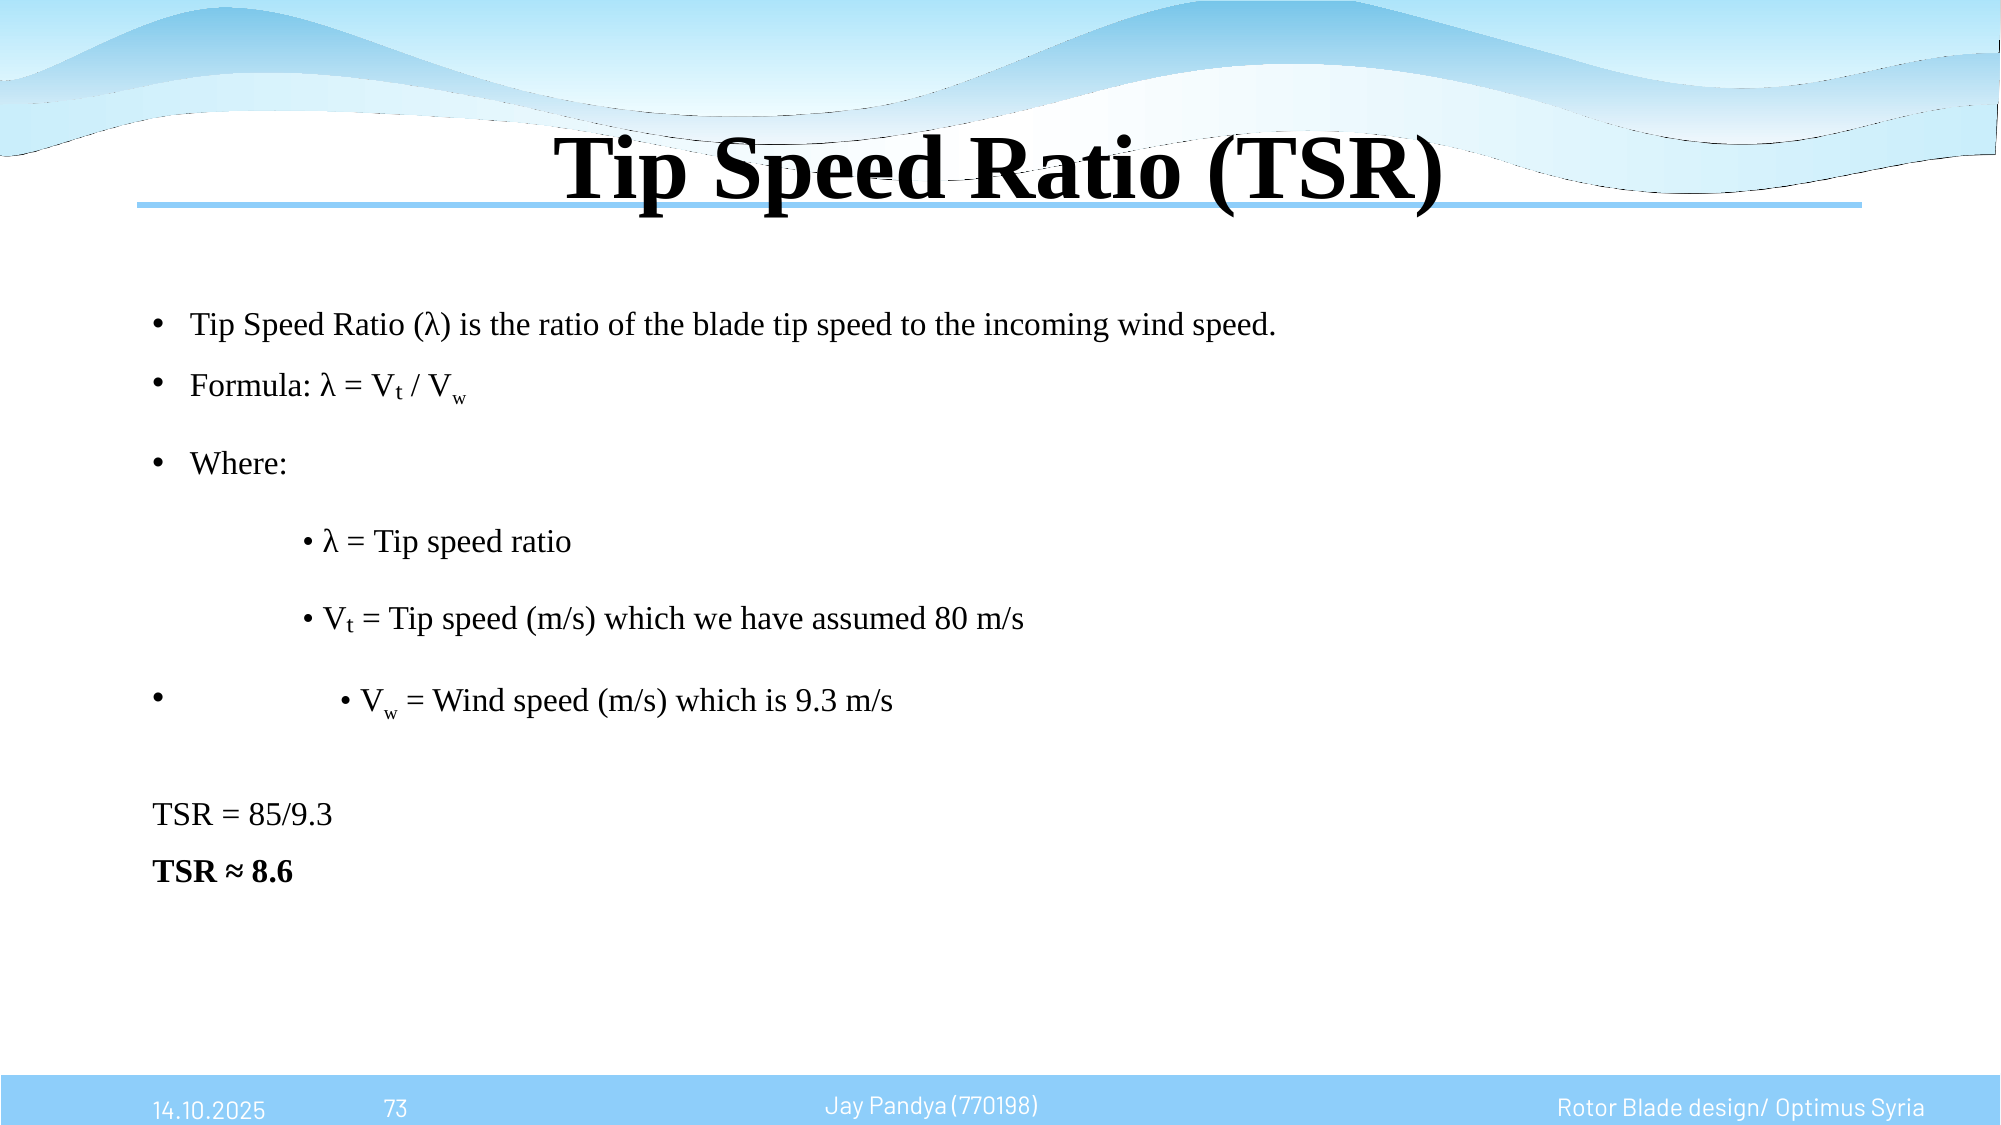

# Tip Speed Ratio (TSR)
Tip Speed Ratio (λ) is the ratio of the blade tip speed to the incoming wind speed.
Formula: λ = Vₜ / Vw
Where:
	• λ = Tip speed ratio
	• Vₜ = Tip speed (m/s) which we have assumed 80 m/s
	• Vw = Wind speed (m/s) which is 9.3 m/s

TSR = 85/9.3
TSR ≈ 8.6
Jay Pandya (770198)
Rotor Blade design/ Optimus Syria
73
14.10.2025